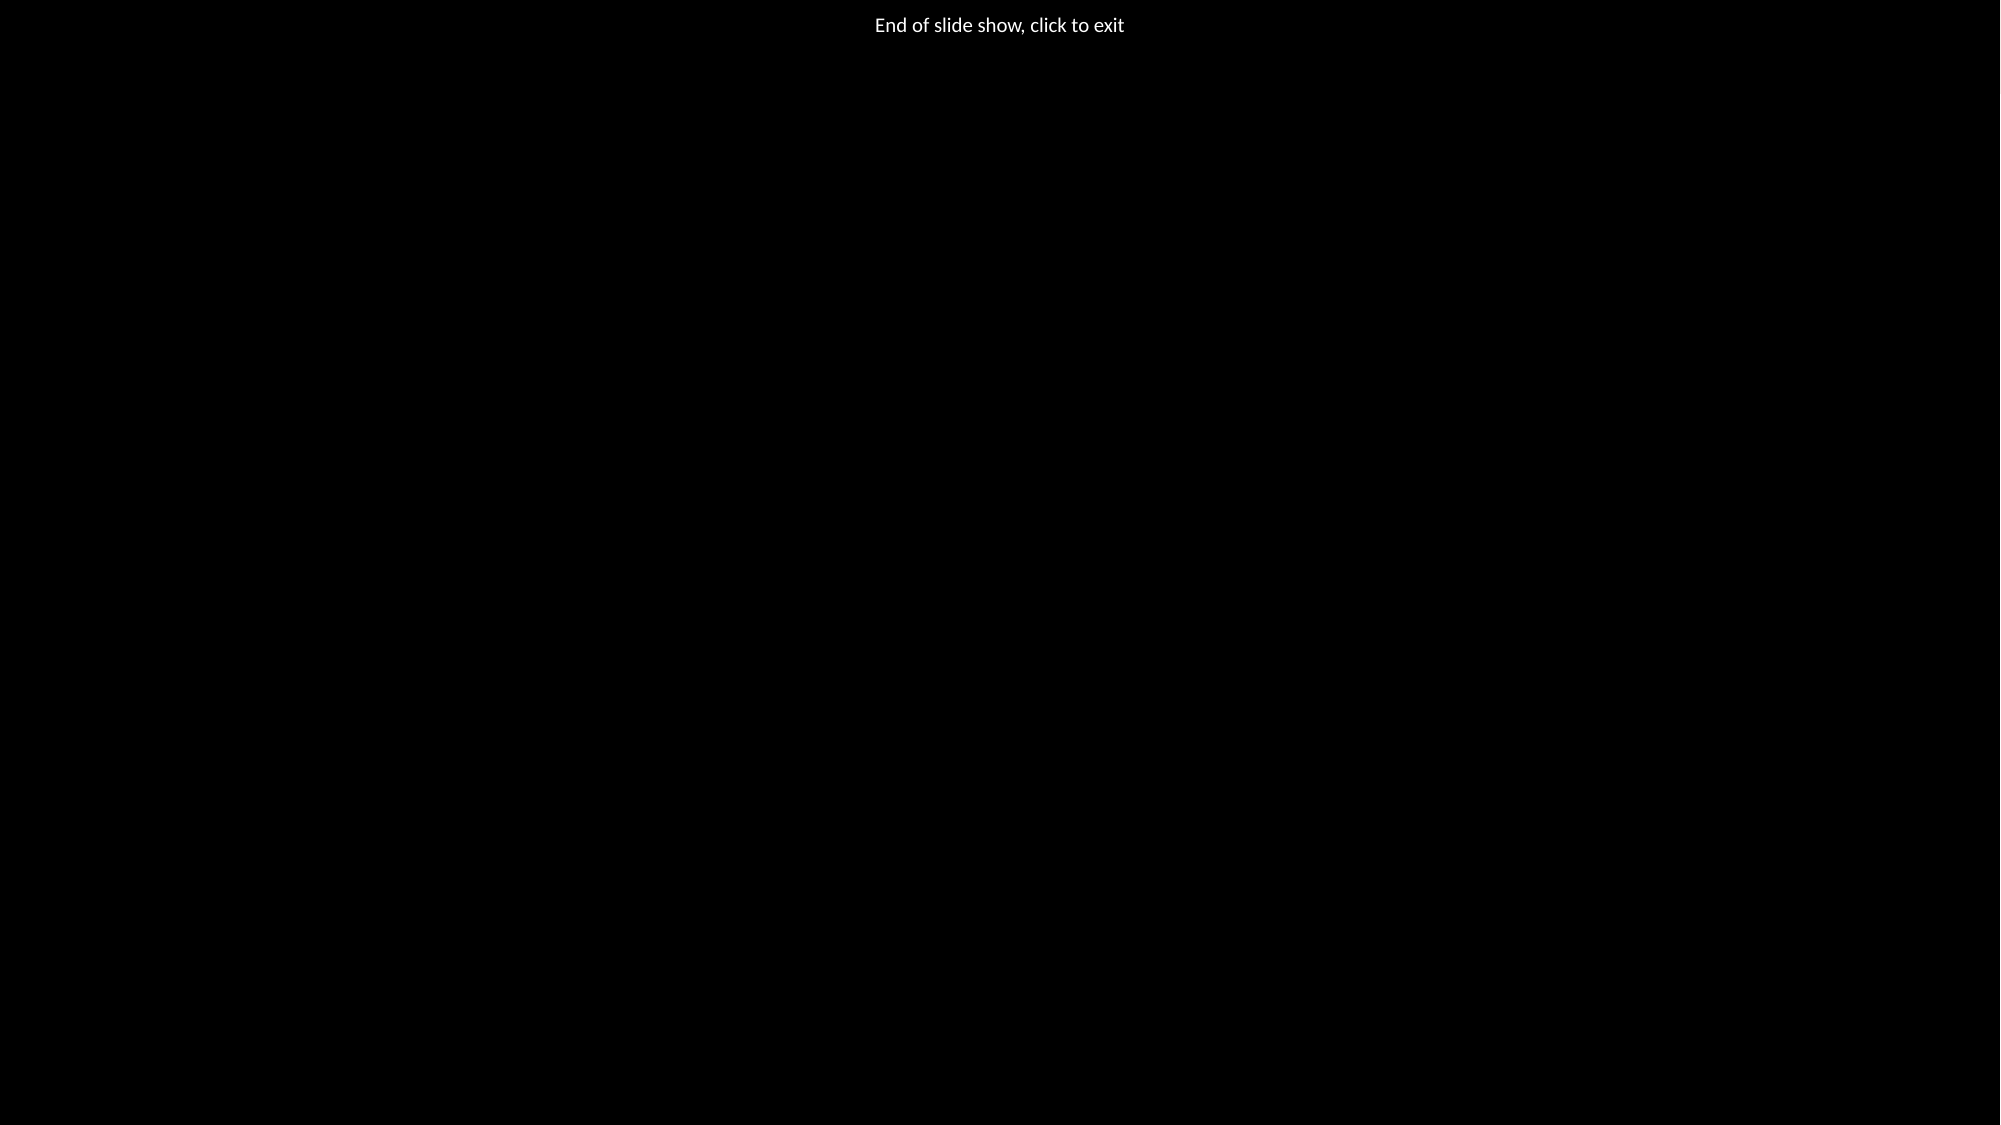

End of slide show, click to exit
#